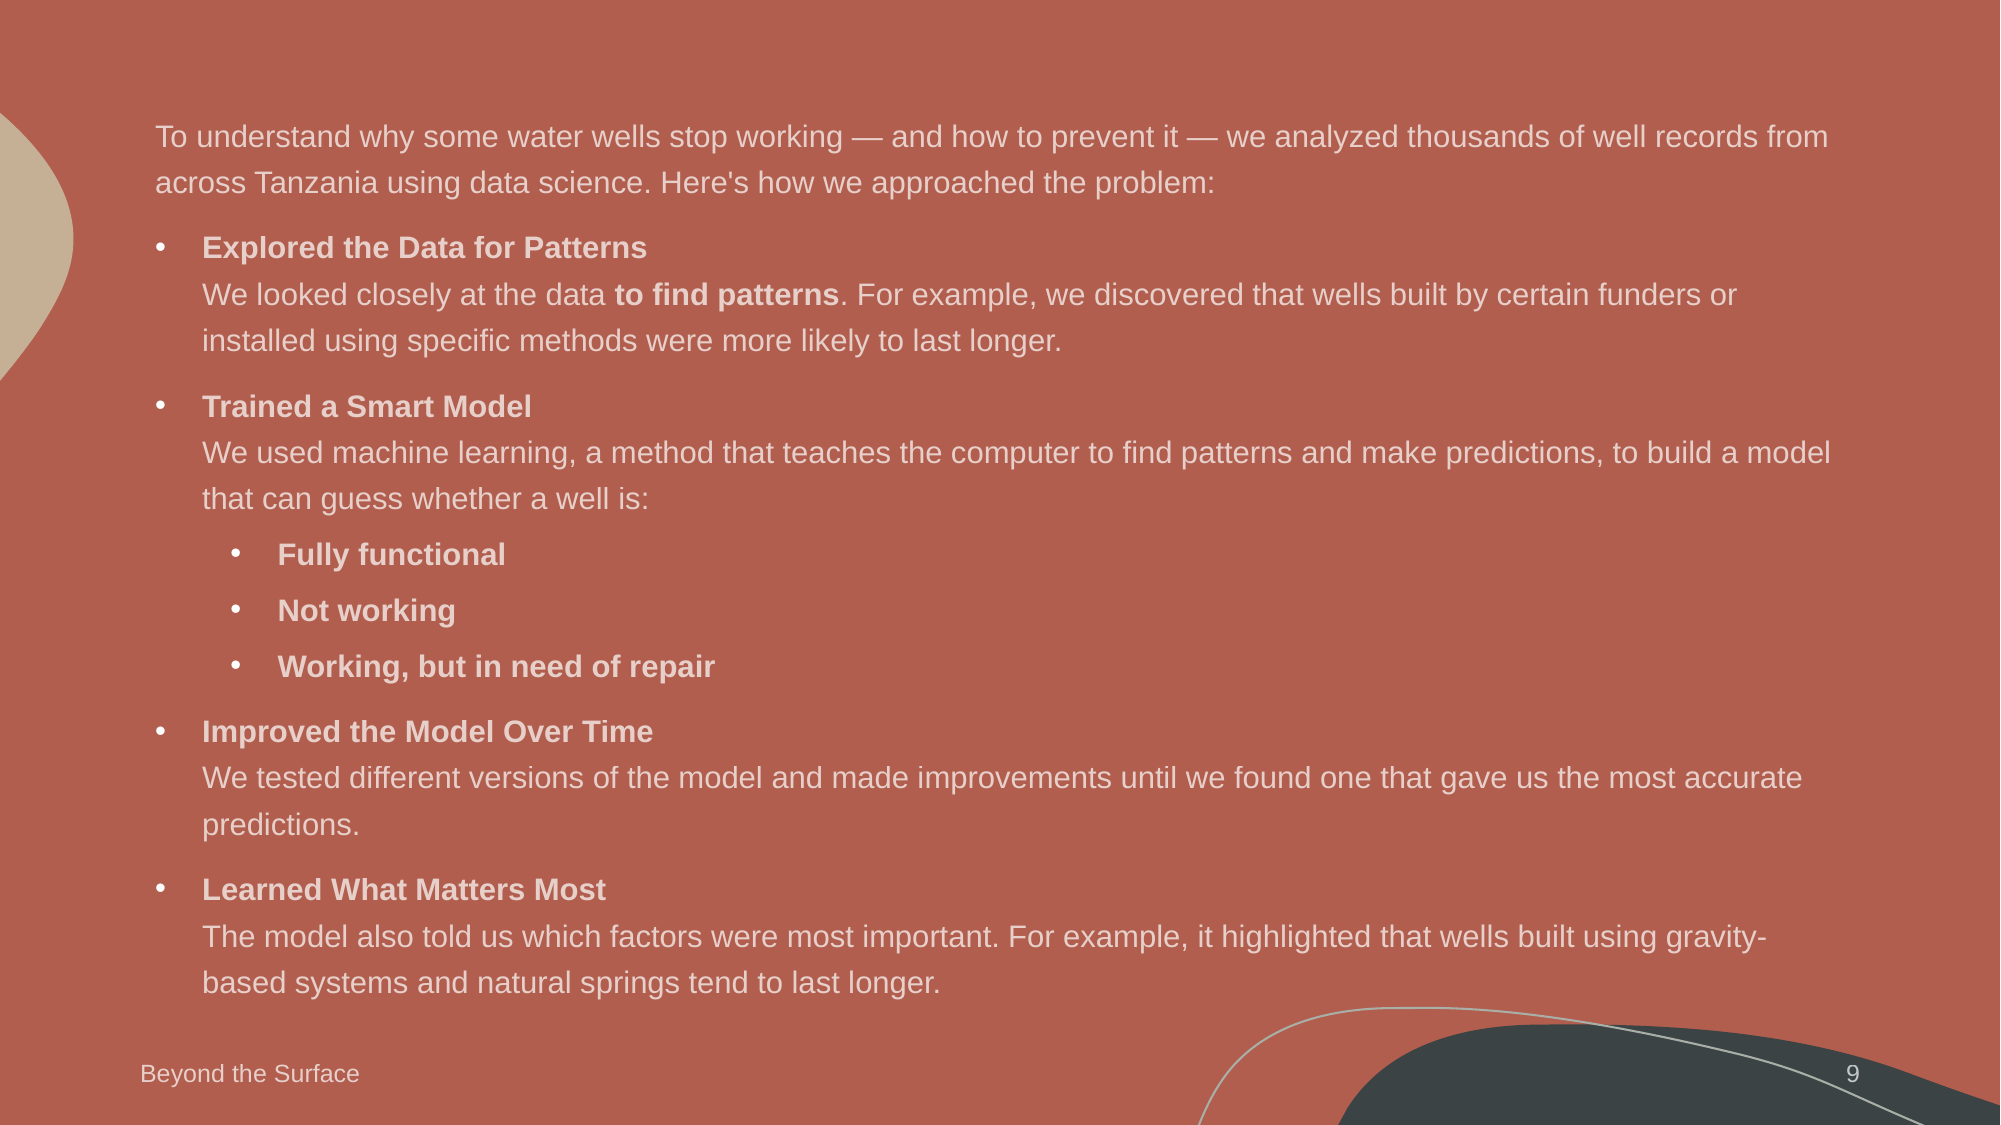

To understand why some water wells stop working — and how to prevent it — we analyzed thousands of well records from across Tanzania using data science. Here's how we approached the problem:
Explored the Data for Patterns
We looked closely at the data to find patterns. For example, we discovered that wells built by certain funders or installed using specific methods were more likely to last longer.
Trained a Smart Model
We used machine learning, a method that teaches the computer to find patterns and make predictions, to build a model that can guess whether a well is:
Fully functional
Not working
Working, but in need of repair
Improved the Model Over Time
We tested different versions of the model and made improvements until we found one that gave us the most accurate predictions.
Learned What Matters Most
The model also told us which factors were most important. For example, it highlighted that wells built using gravity-based systems and natural springs tend to last longer.
Beyond the Surface
9